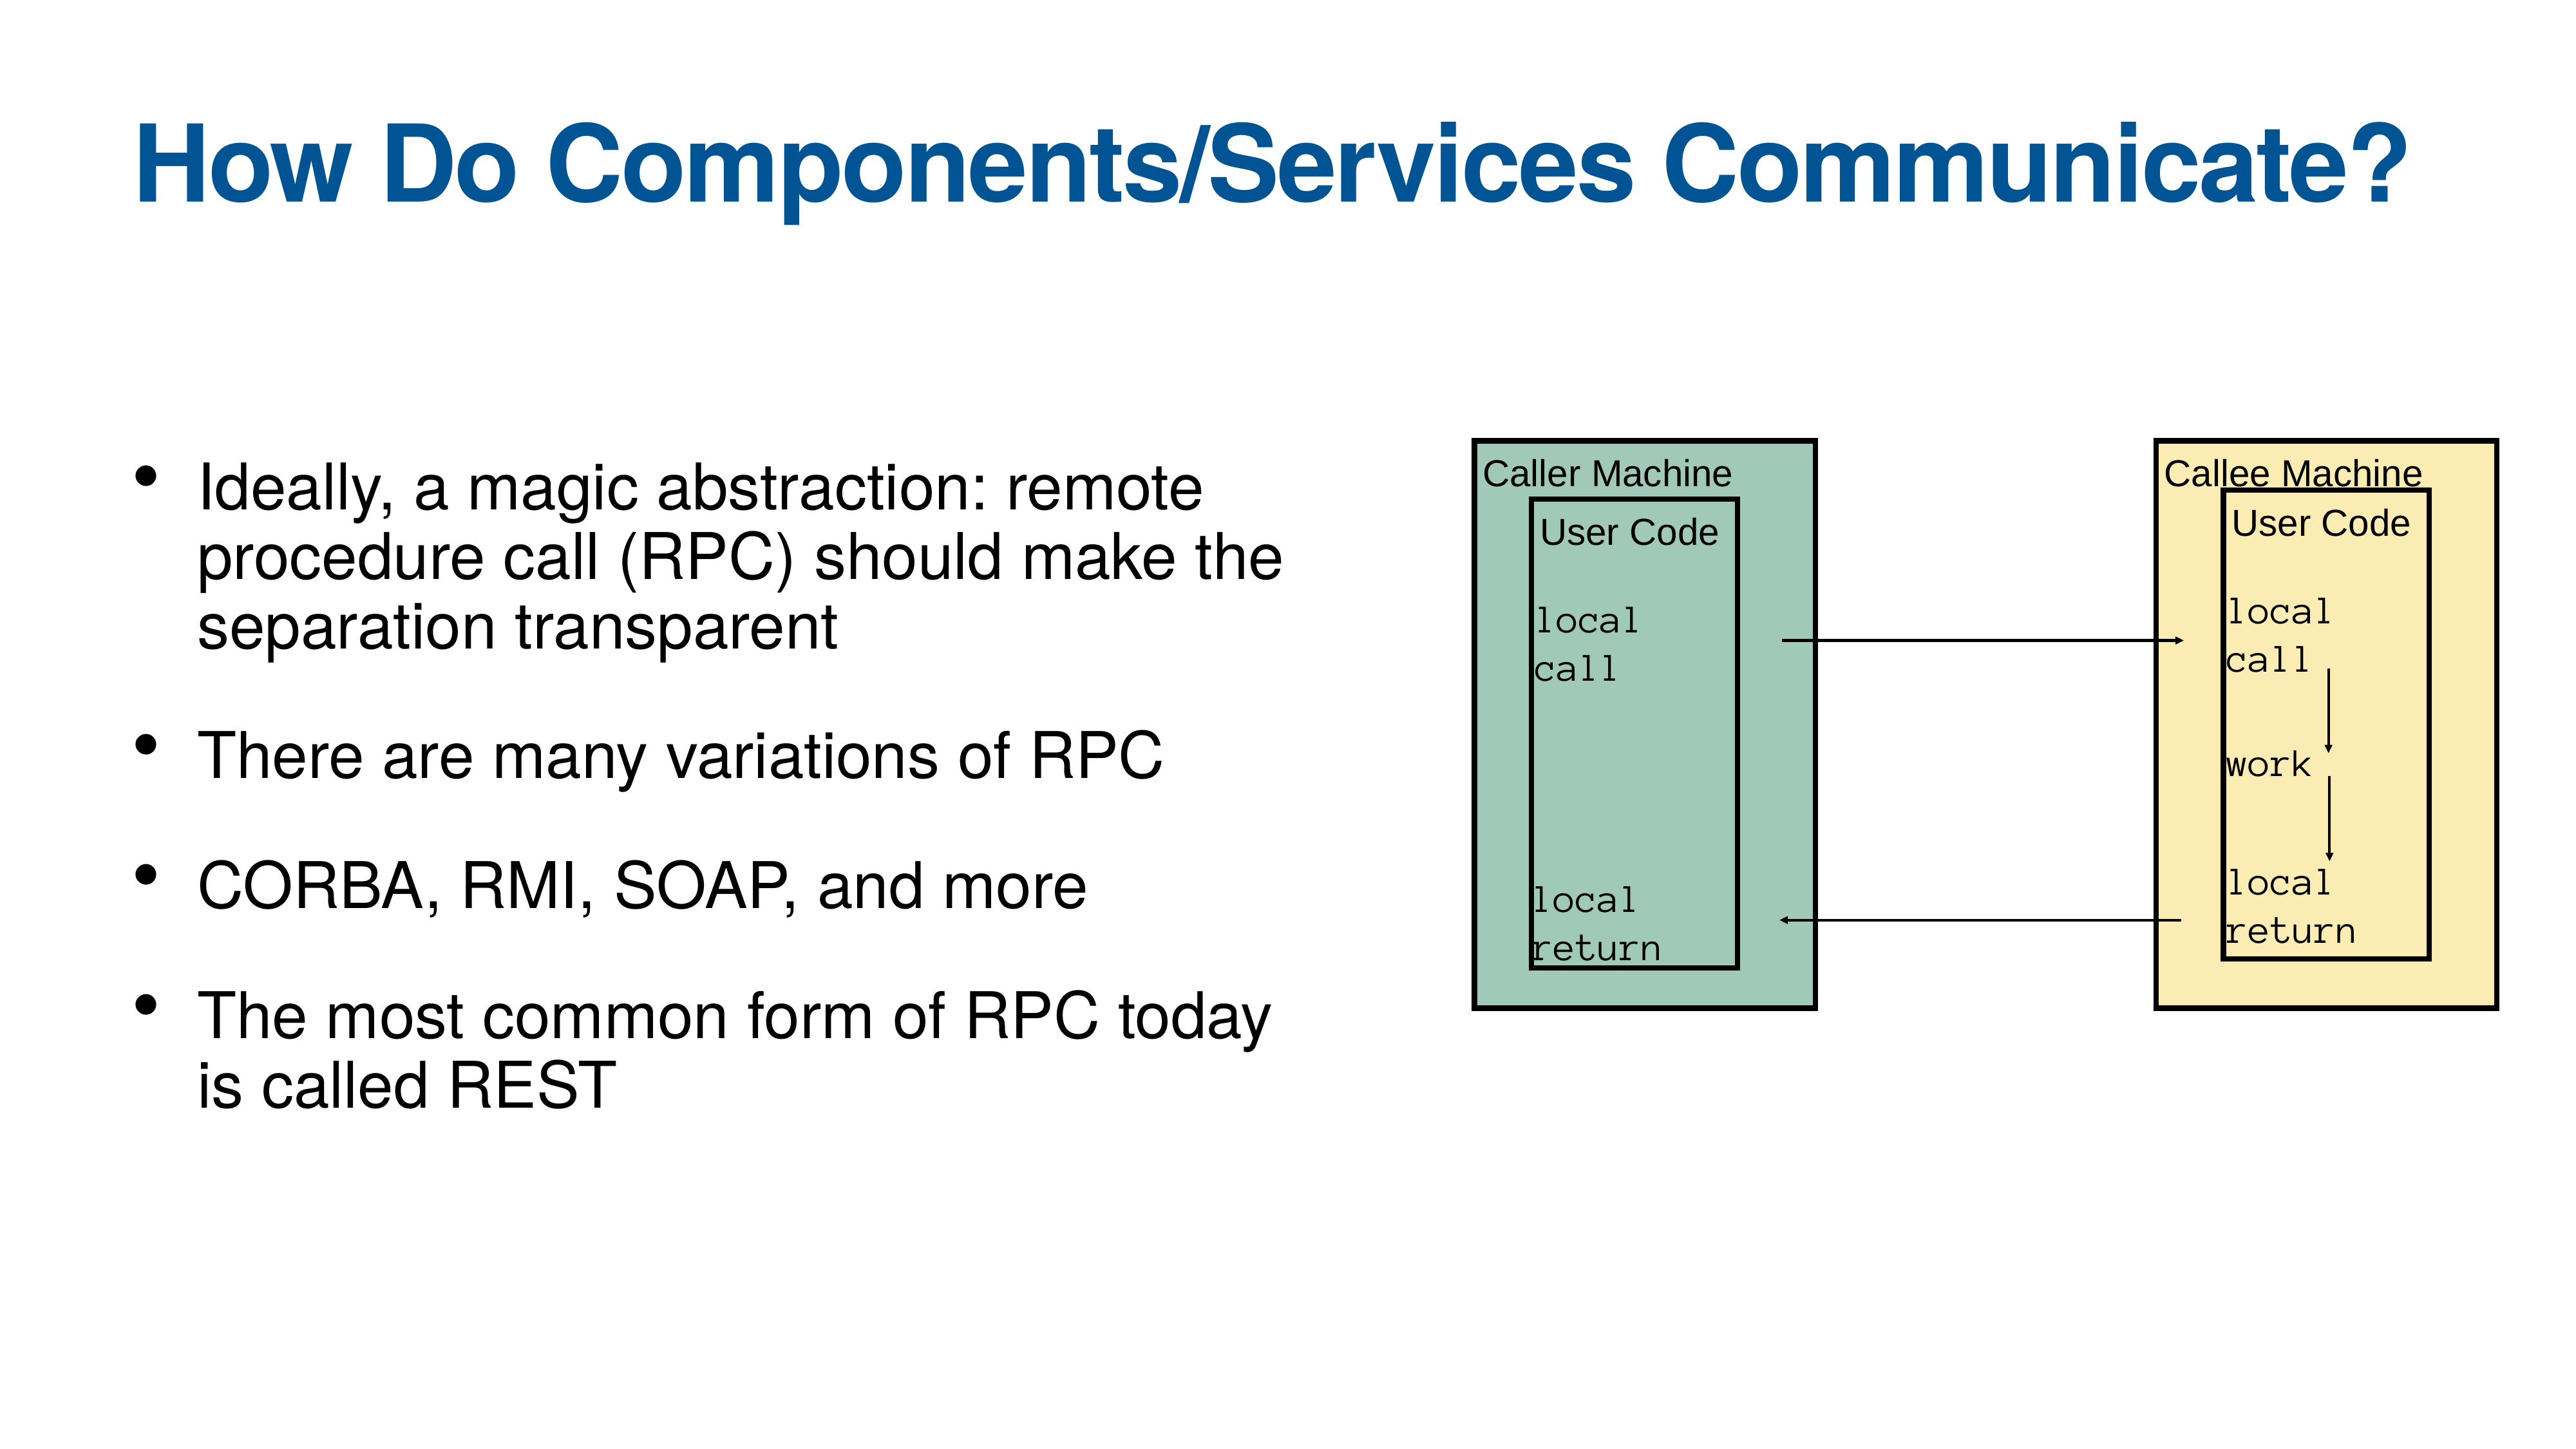

# How Do Components/Services Communicate?

Caller Machine

Callee Machine

User Code

User Code
local call
local call

work

local return
local return

Ideally, a magic abstraction: remote procedure call (RPC) should make the separation transparent
There are many variations of RPC
CORBA, RMI, SOAP, and more
The most common form of RPC today is called REST